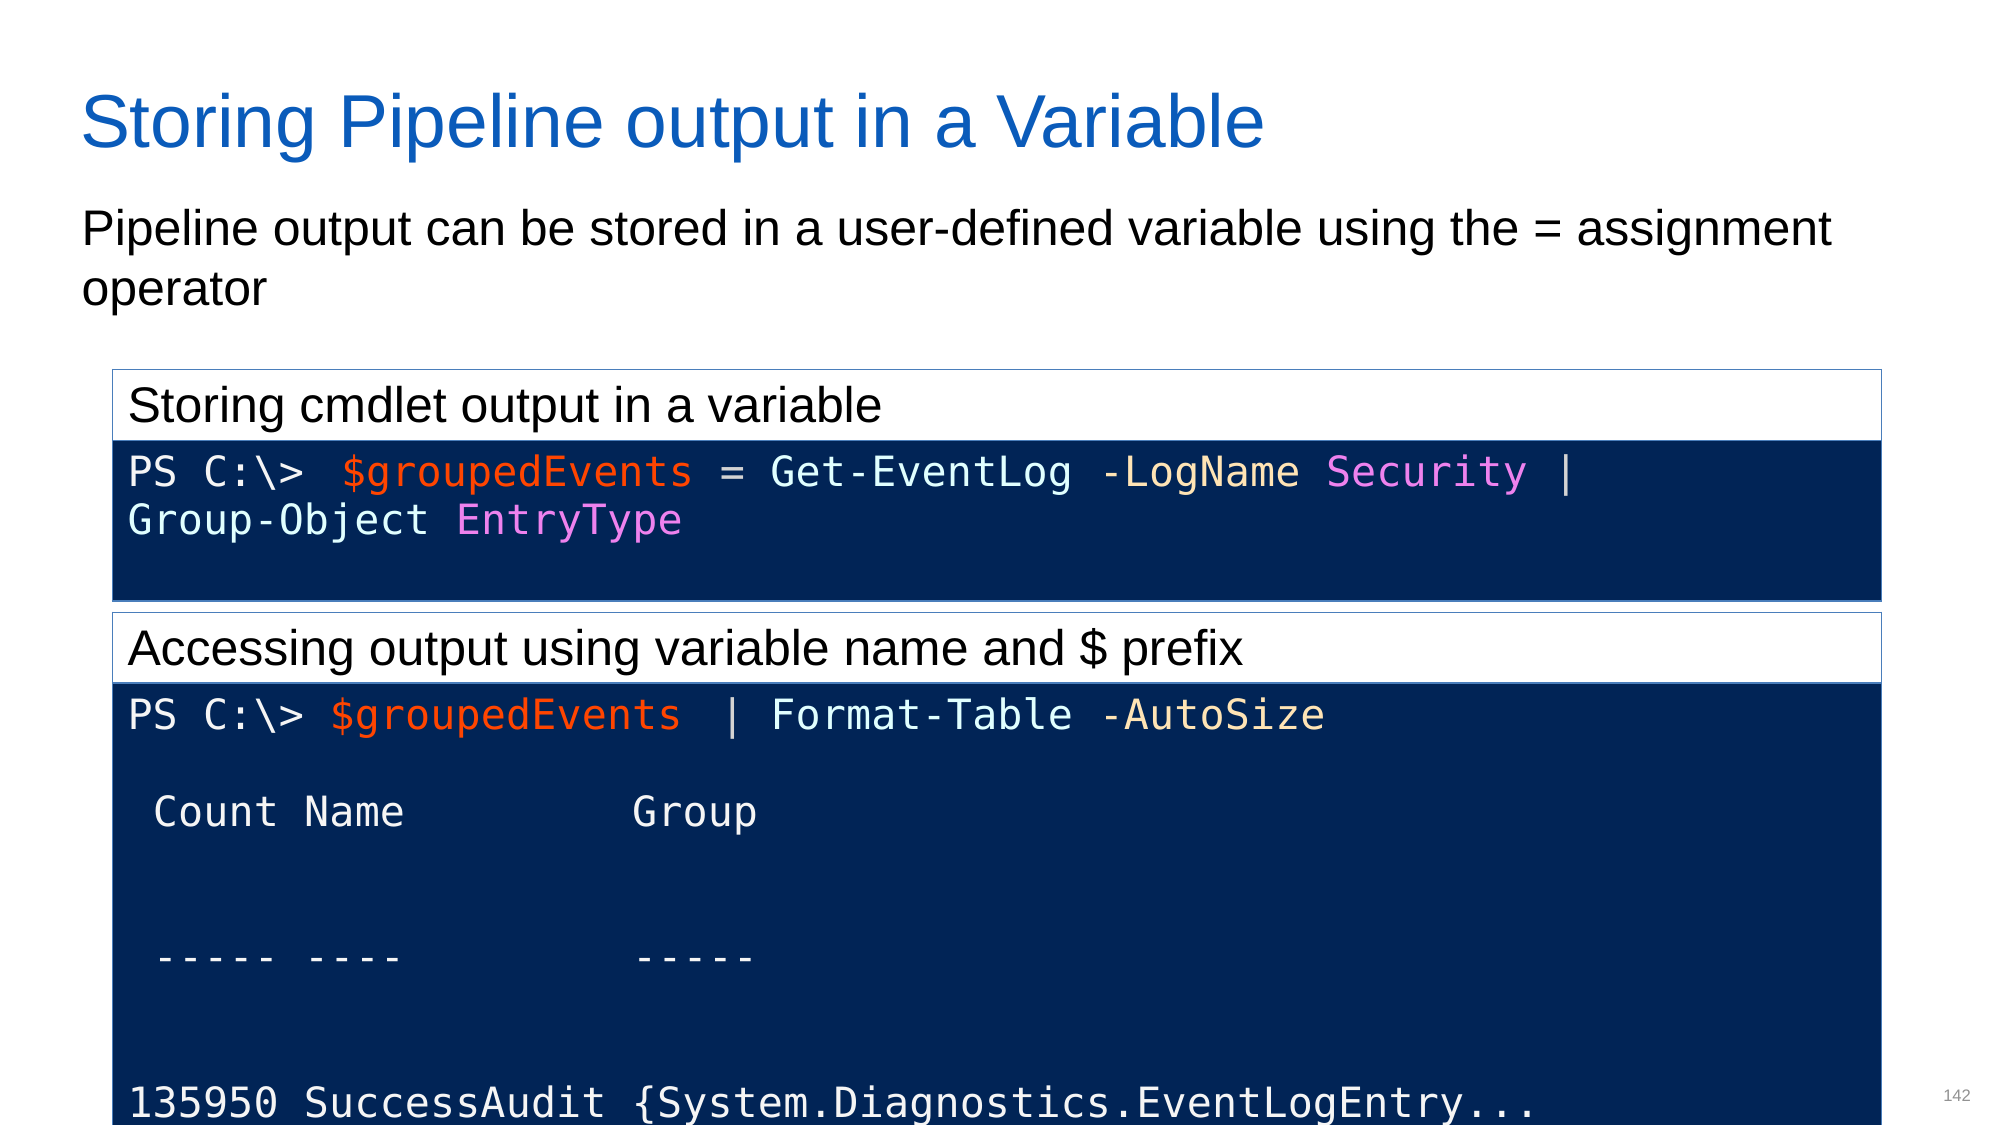

# Storing Pipeline output in a Variable
Pipeline output can be stored in a user-defined variable using the = assignment operator

| Storing cmdlet output in a variable |
| --- |
| PS C:\> $groupedEvents = Get-EventLog -LogName Security | Group-Object EntryType |
| Accessing output using variable name and $ prefix |
| --- |
| PS C:\> $groupedEvents | Format-Table -AutoSize Count Name Group ----- ---- ----- 135950 SuccessAudit {System.Diagnostics.EventLogEntry... 40 FailureAudit {System.Diagnostics.EventLogEntry... |
142